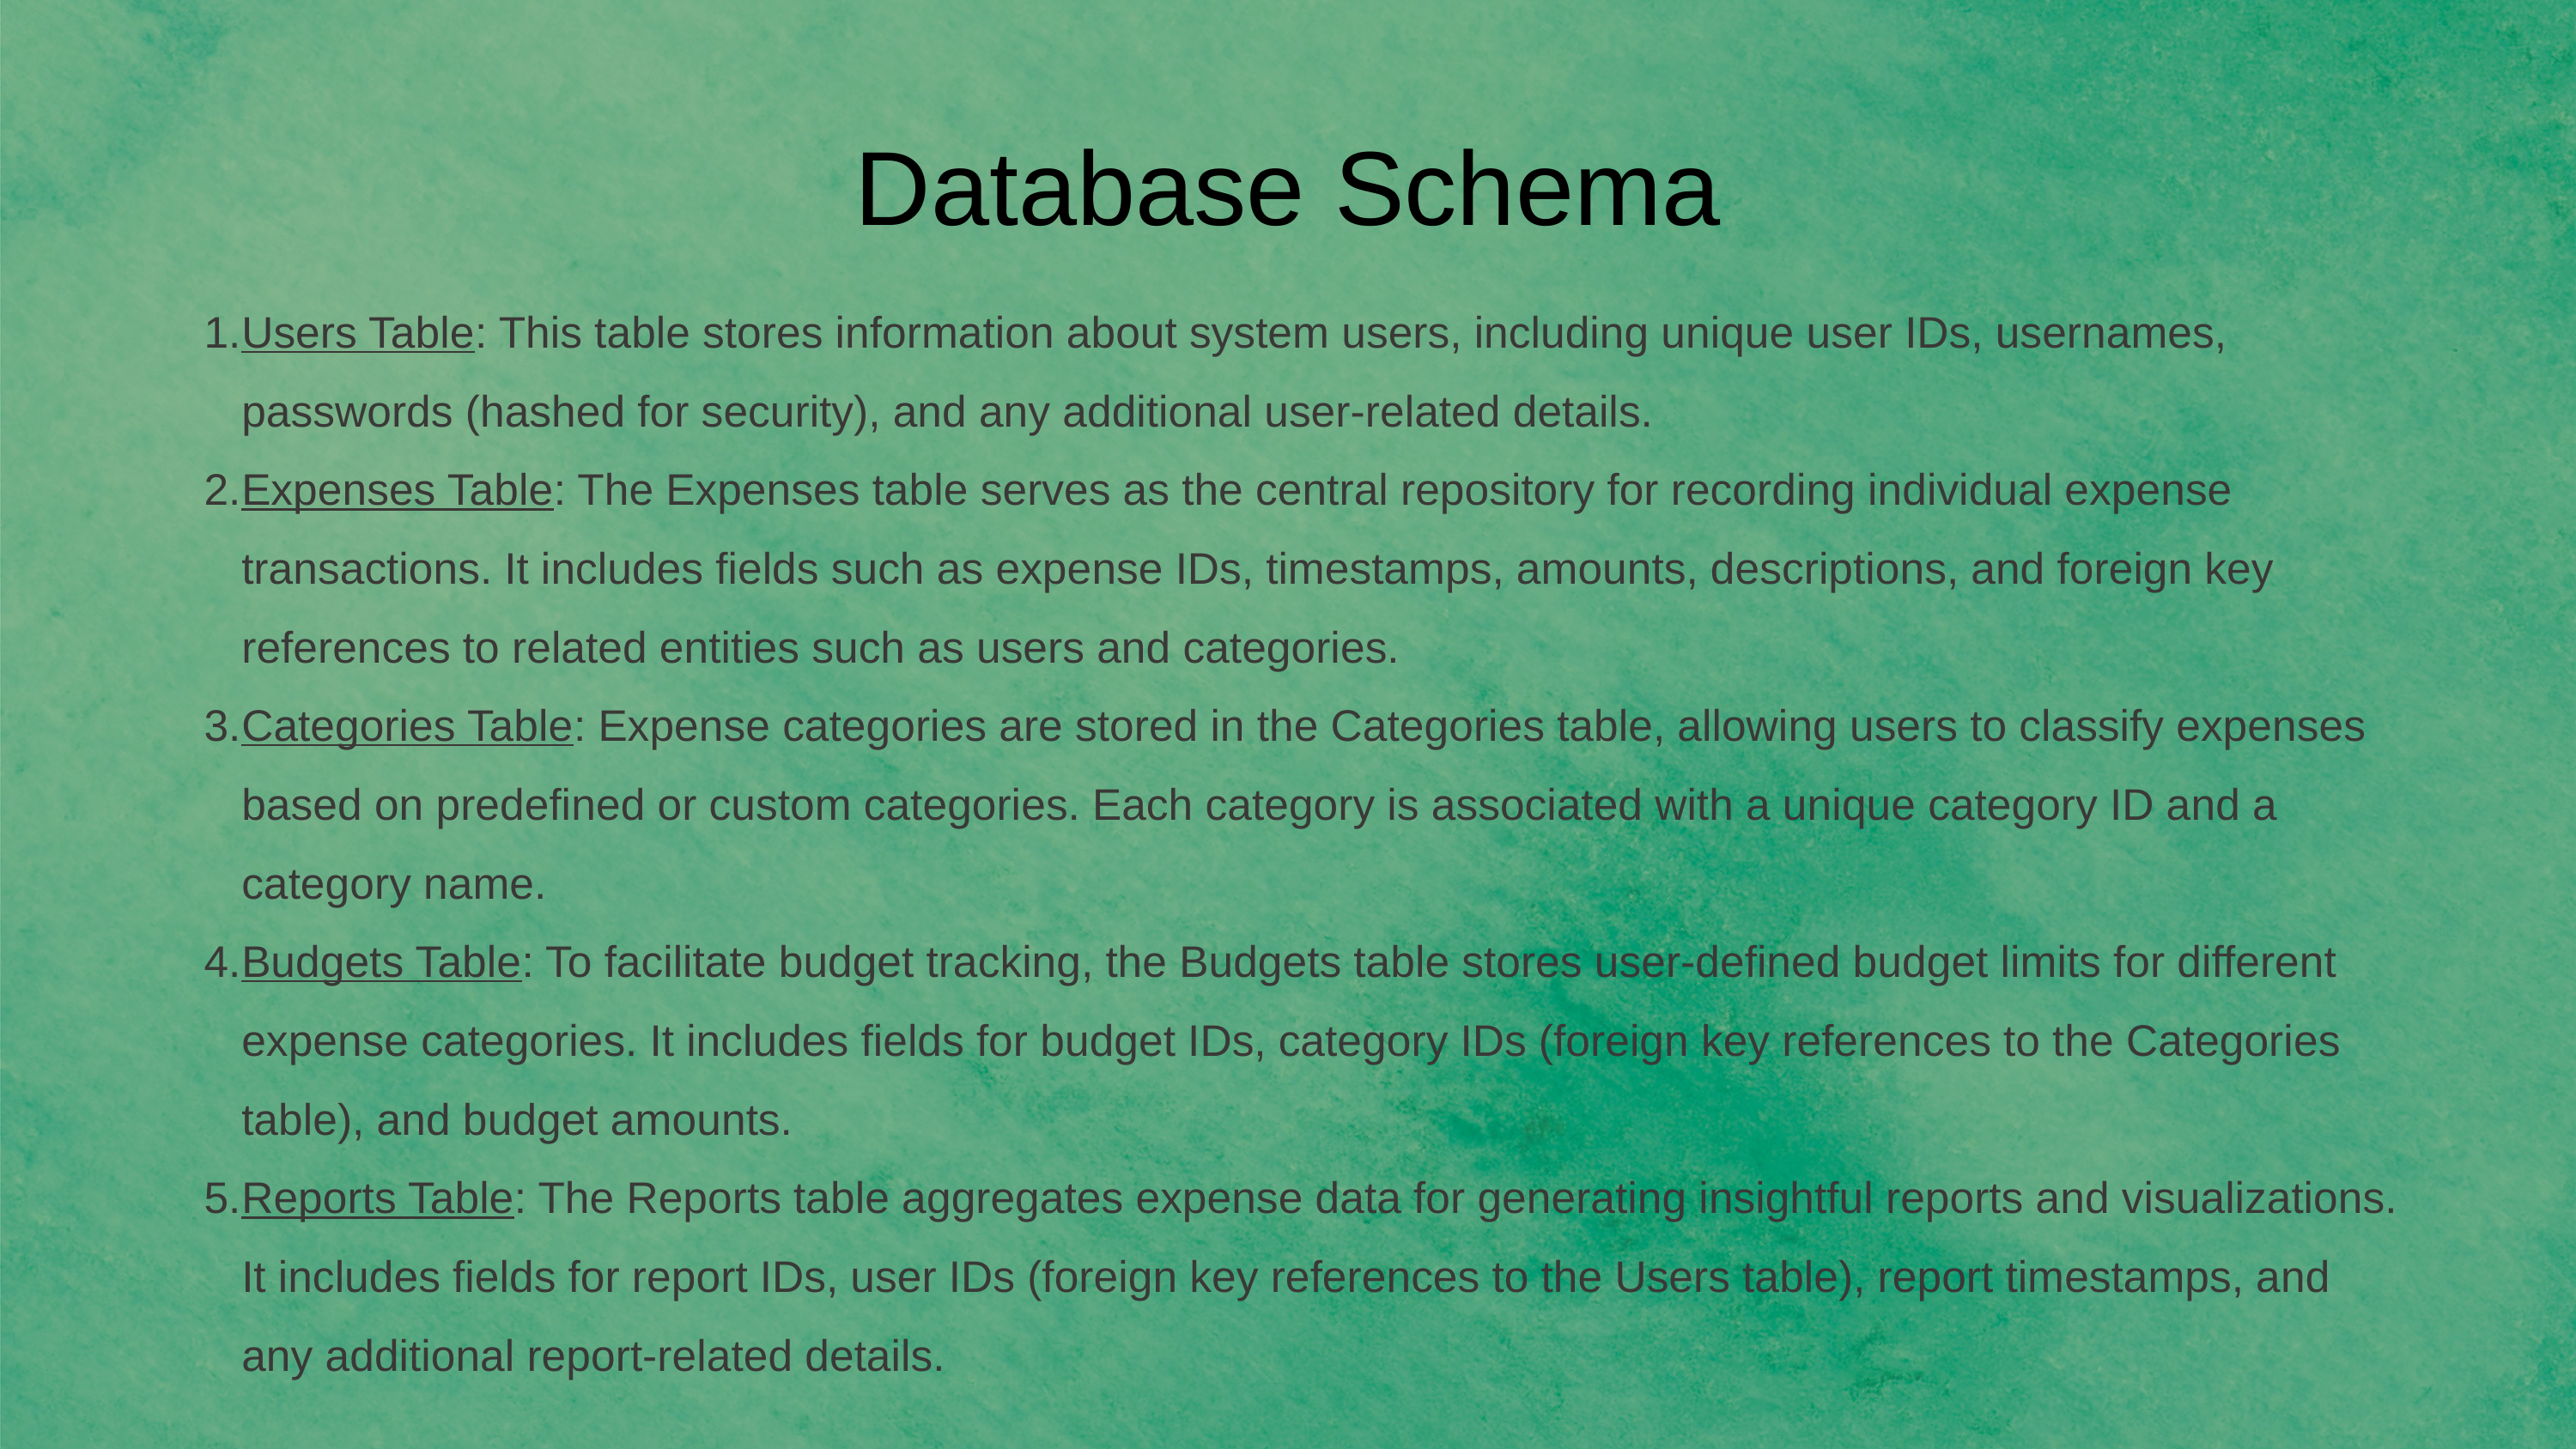

Database Schema
Users Table: This table stores information about system users, including unique user IDs, usernames, passwords (hashed for security), and any additional user-related details.
Expenses Table: The Expenses table serves as the central repository for recording individual expense transactions. It includes fields such as expense IDs, timestamps, amounts, descriptions, and foreign key references to related entities such as users and categories.
Categories Table: Expense categories are stored in the Categories table, allowing users to classify expenses based on predefined or custom categories. Each category is associated with a unique category ID and a category name.
Budgets Table: To facilitate budget tracking, the Budgets table stores user-defined budget limits for different expense categories. It includes fields for budget IDs, category IDs (foreign key references to the Categories table), and budget amounts.
Reports Table: The Reports table aggregates expense data for generating insightful reports and visualizations. It includes fields for report IDs, user IDs (foreign key references to the Users table), report timestamps, and any additional report-related details.